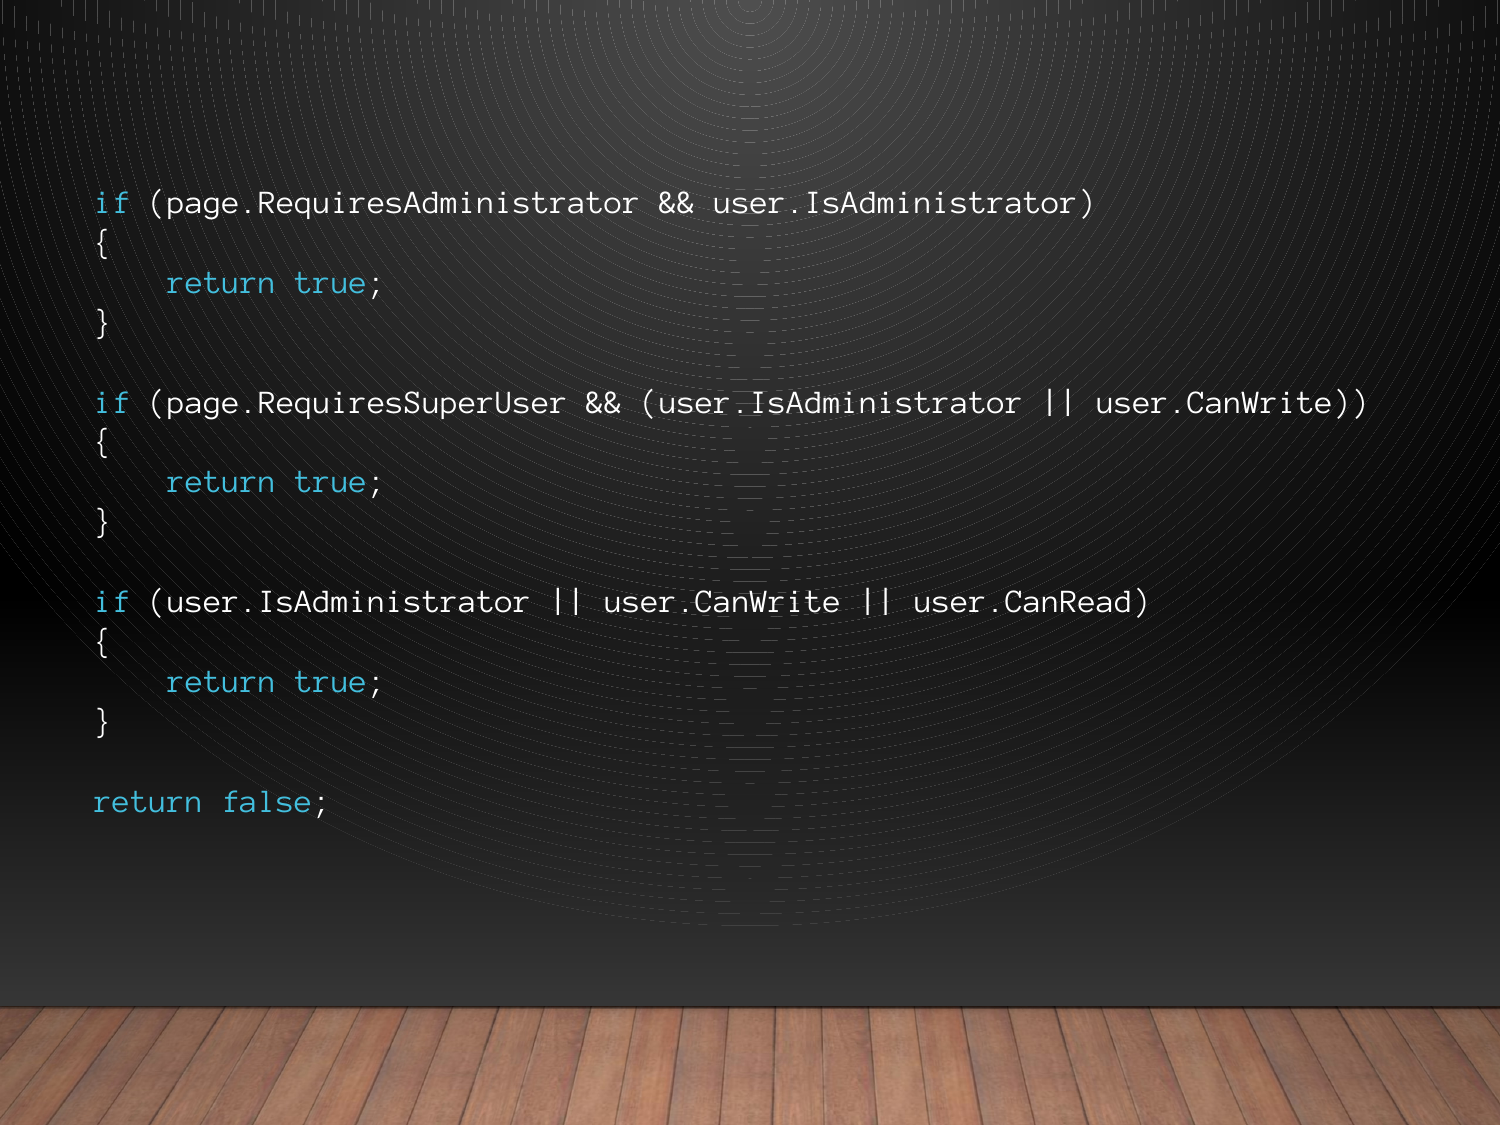

if (page.RequiresAdministrator && user.IsAdministrator)
{
    return true;
}

if (page.RequiresSuperUser && (user.IsAdministrator || user.CanWrite))
{
    return true;
}

if (user.IsAdministrator || user.CanWrite || user.CanRead)
{
    return true;
}

return false;